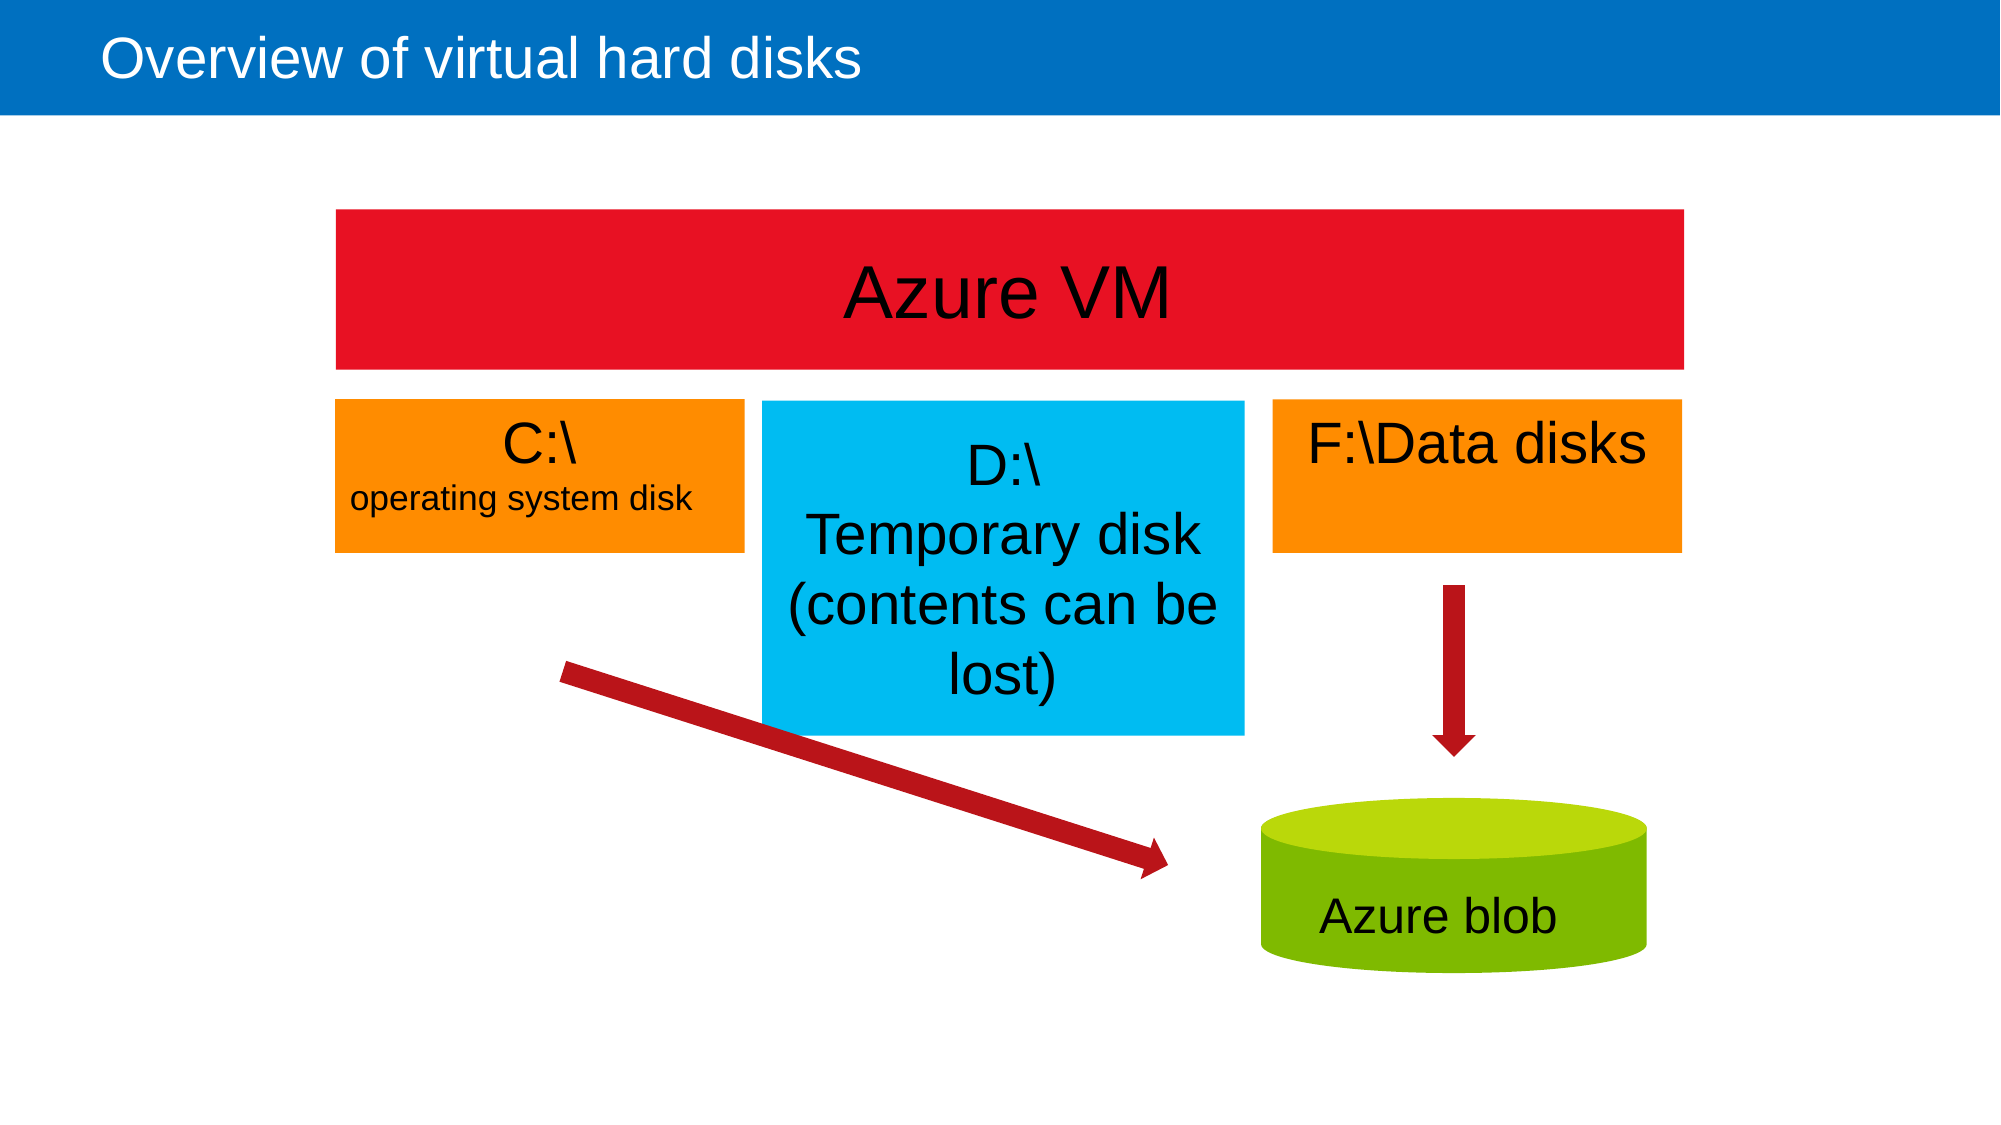

# Overview of virtual hard disks

Azure VM
C:\
operating system disk
F:\Data disks

D:\
Temporary disk
(contents can be
lost)

Azure blob